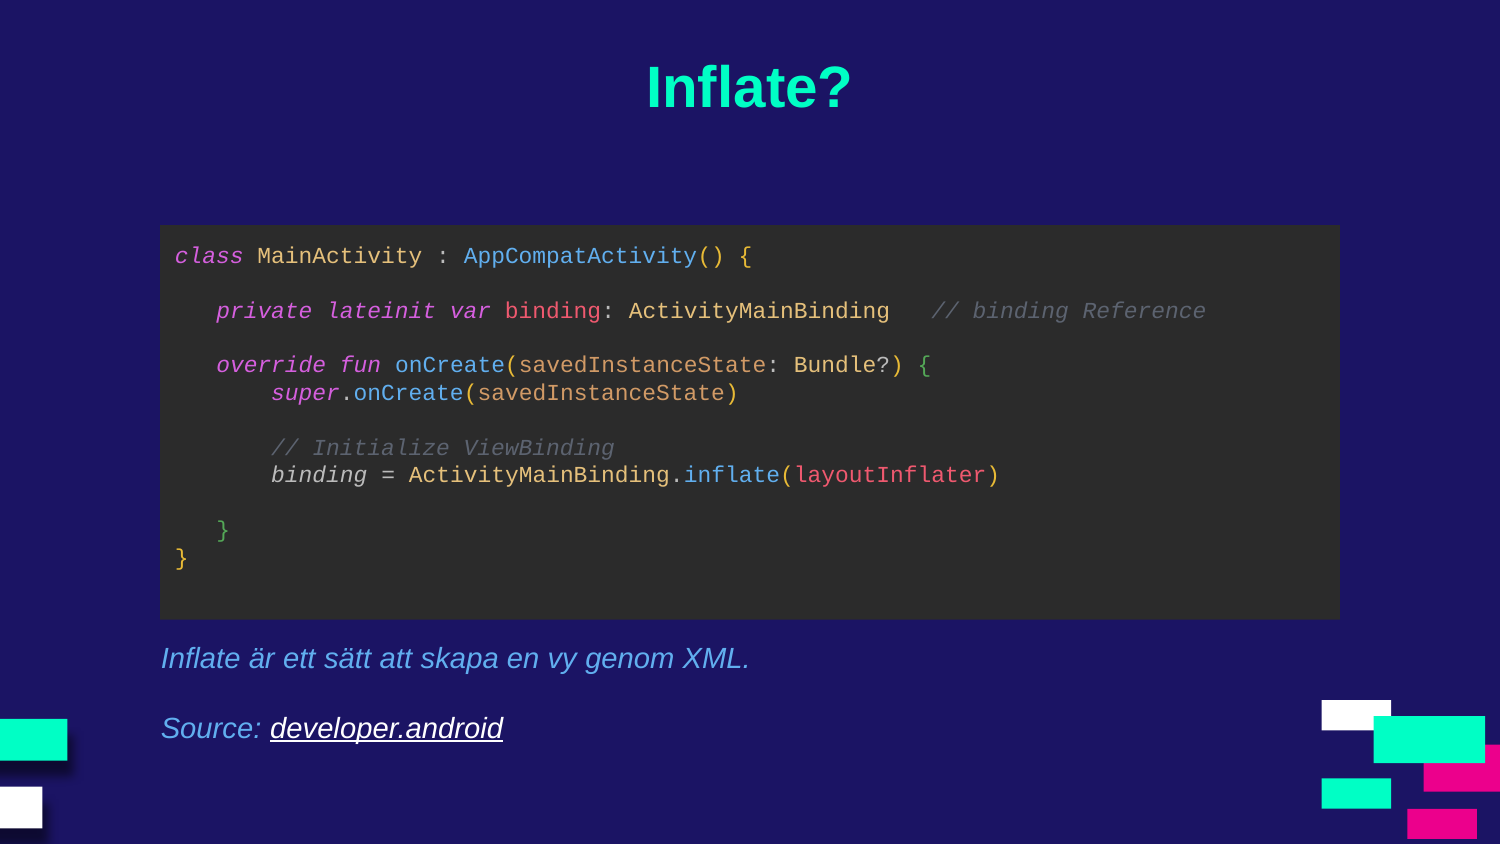

Inflate?
class MainActivity : AppCompatActivity() {

   private lateinit var binding: ActivityMainBinding   // binding Reference

   override fun onCreate(savedInstanceState: Bundle?) {
       super.onCreate(savedInstanceState)

       // Initialize ViewBinding
       binding = ActivityMainBinding.inflate(layoutInflater)

   }
}

Inflate är ett sätt att skapa en vy genom XML.

Source: developer.android